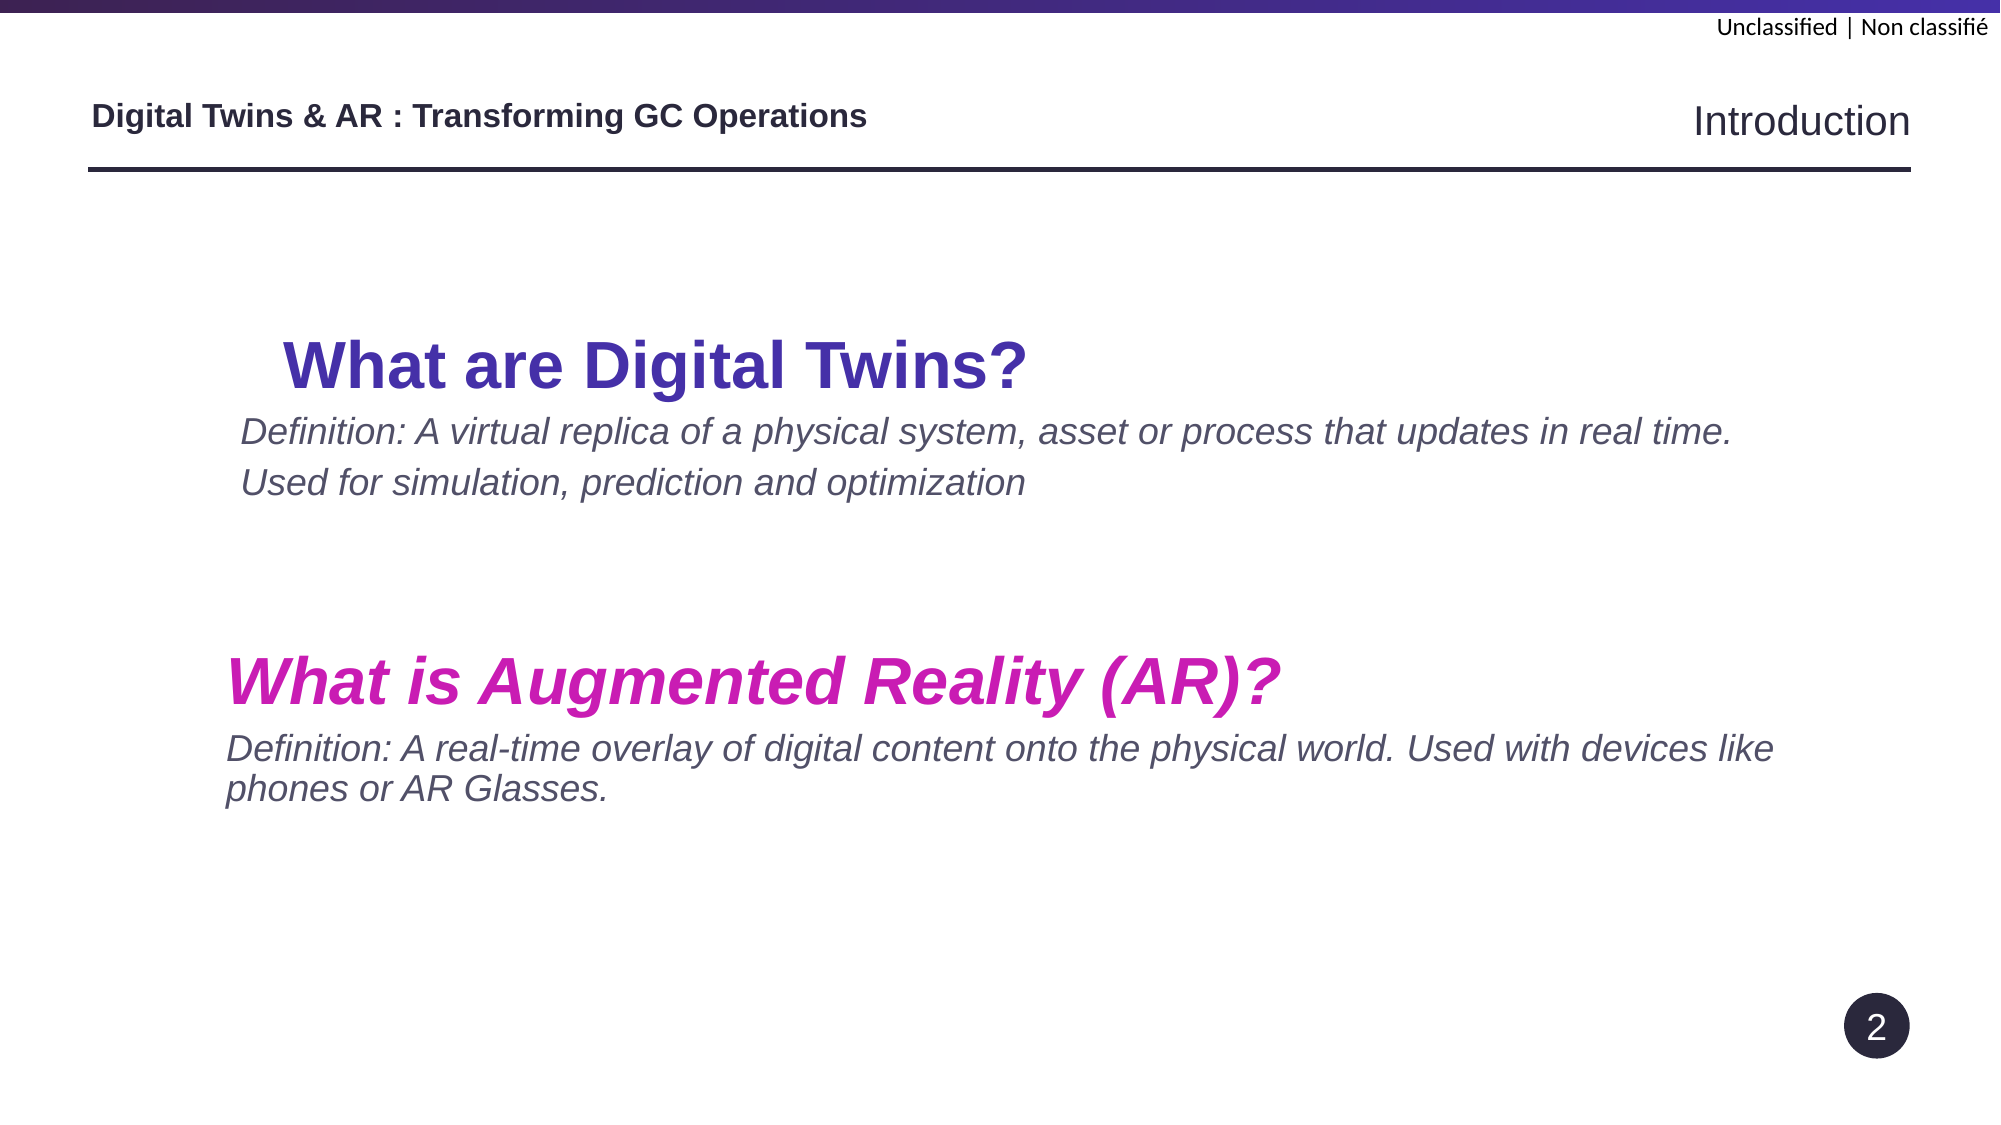

Introduction
# Digital Twins & AR : Transforming GC Operations

	What are Digital Twins?
    	Definition: A virtual replica of a physical system, asset or process that updates in real time.
	Used for simulation, prediction and optimization

What is Augmented Reality (AR)?
Definition: A real-time overlay of digital content onto the physical world. Used with devices like phones or AR Glasses.
2